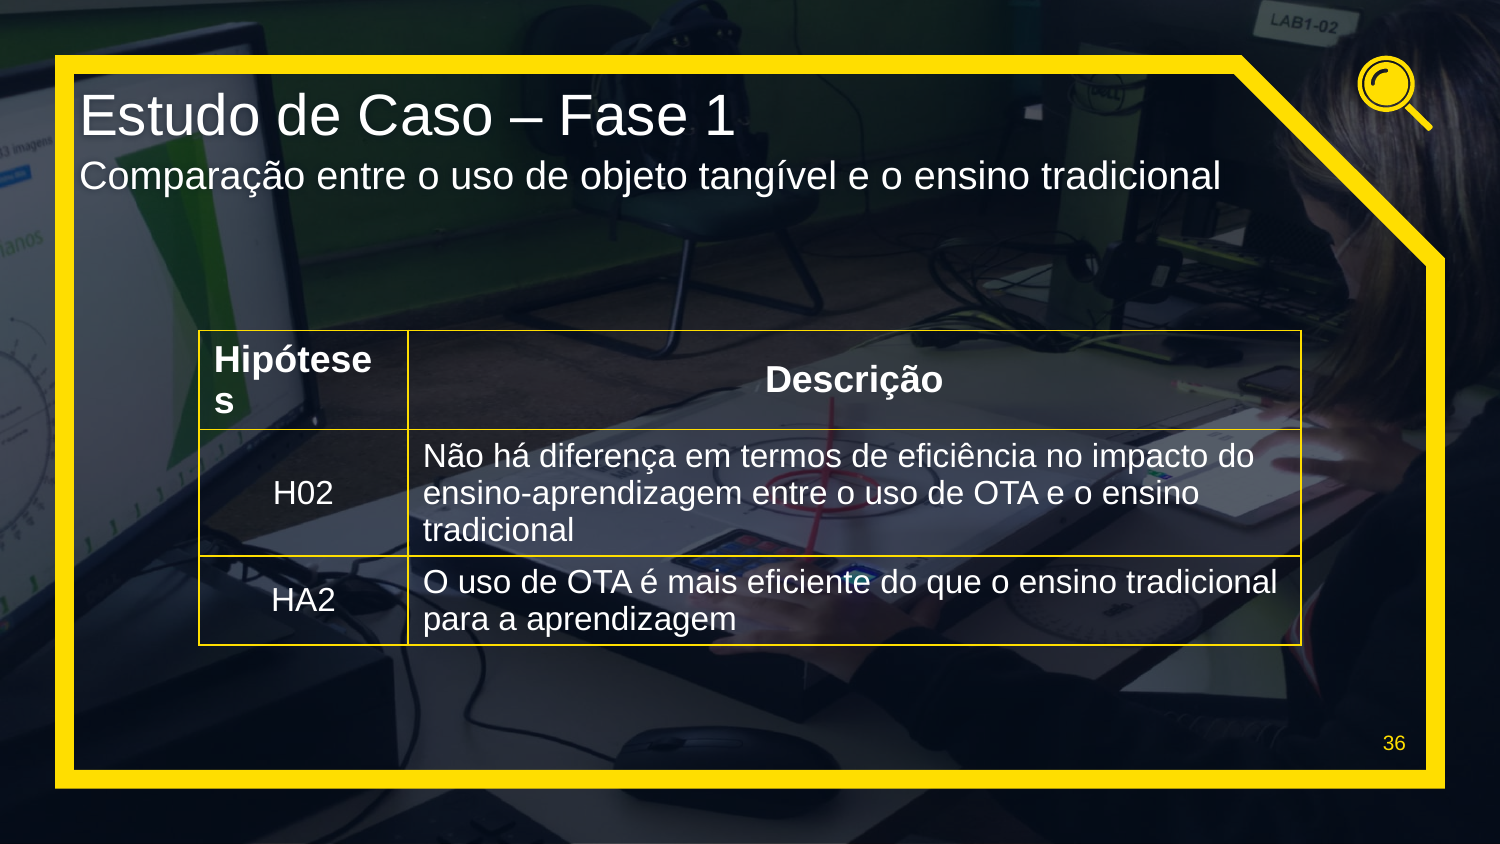

Estudo de Caso – Fase 1
Comparação entre o uso de objeto tangível e o ensino tradicional
| Hipóteses | Descrição |
| --- | --- |
| H02 | Não há diferença em termos de eficiência no impacto do ensino-aprendizagem entre o uso de OTA e o ensino tradicional |
| HA2 | O uso de OTA é mais eficiente do que o ensino tradicional para a aprendizagem |
36